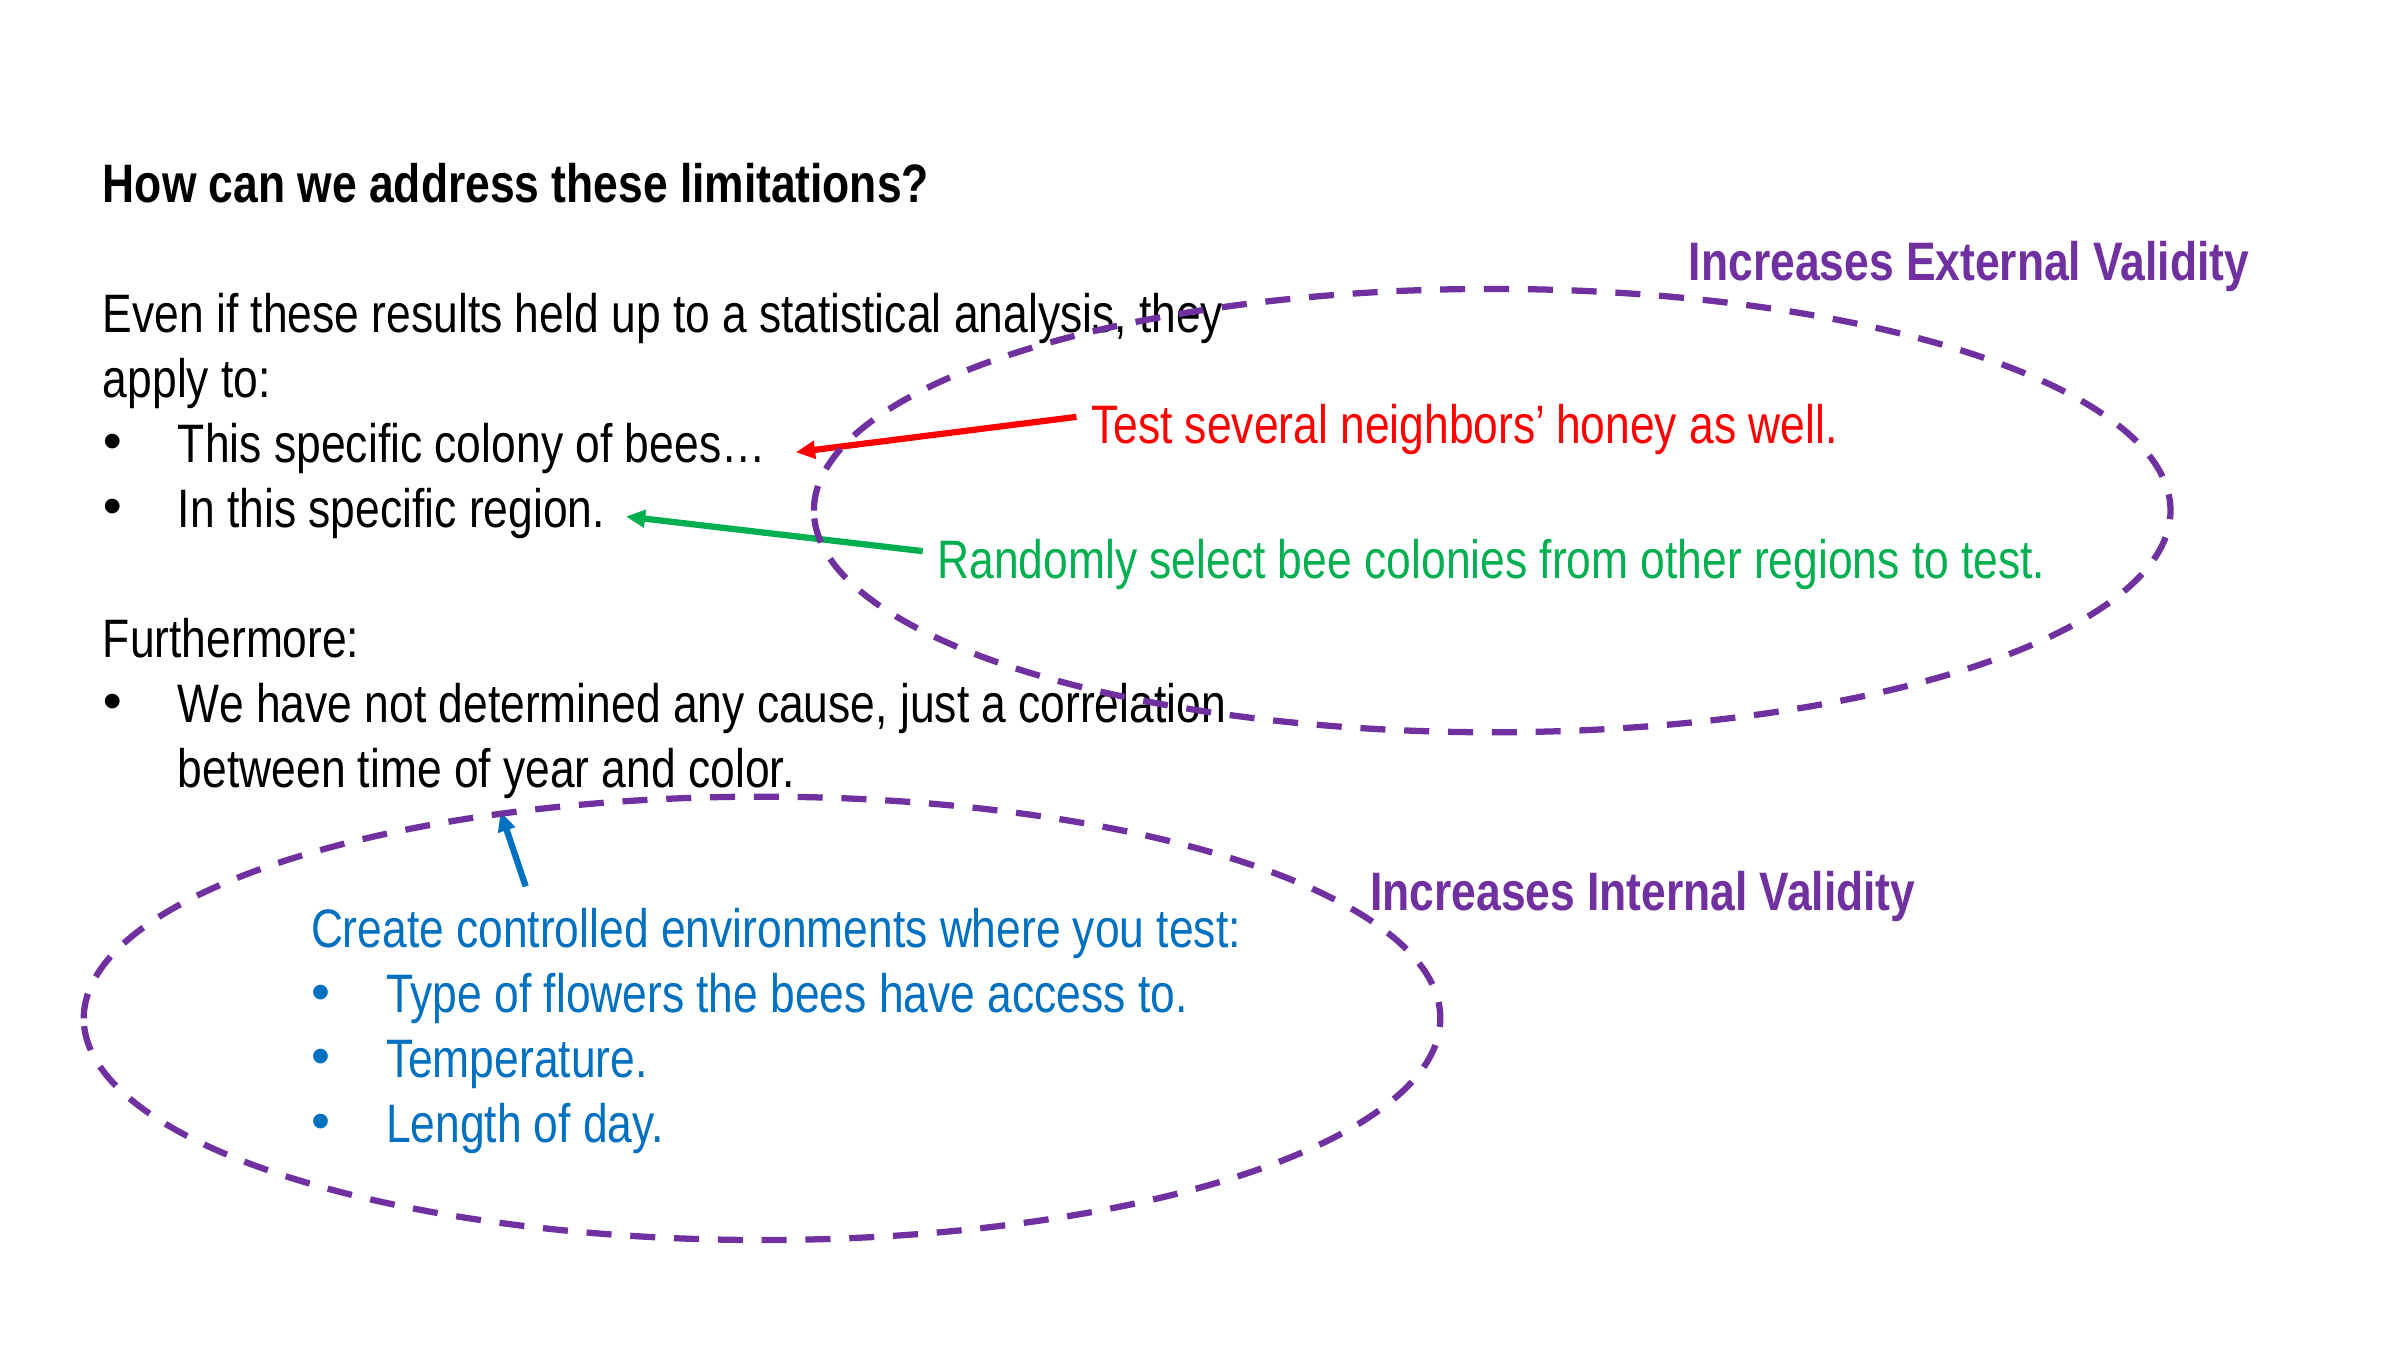

How can we address these limitations?

Even if these results held up to a statistical analysis, they apply to:
This specific colony of bees…
In this specific region.

Furthermore:
We have not determined any cause, just a correlation between time of year and color.
Increases External Validity

Test several neighbors’ honey as well.
Randomly select bee colonies from other regions to test.

Increases Internal Validity
Create controlled environments where you test:
Type of flowers the bees have access to.
Temperature.
Length of day.